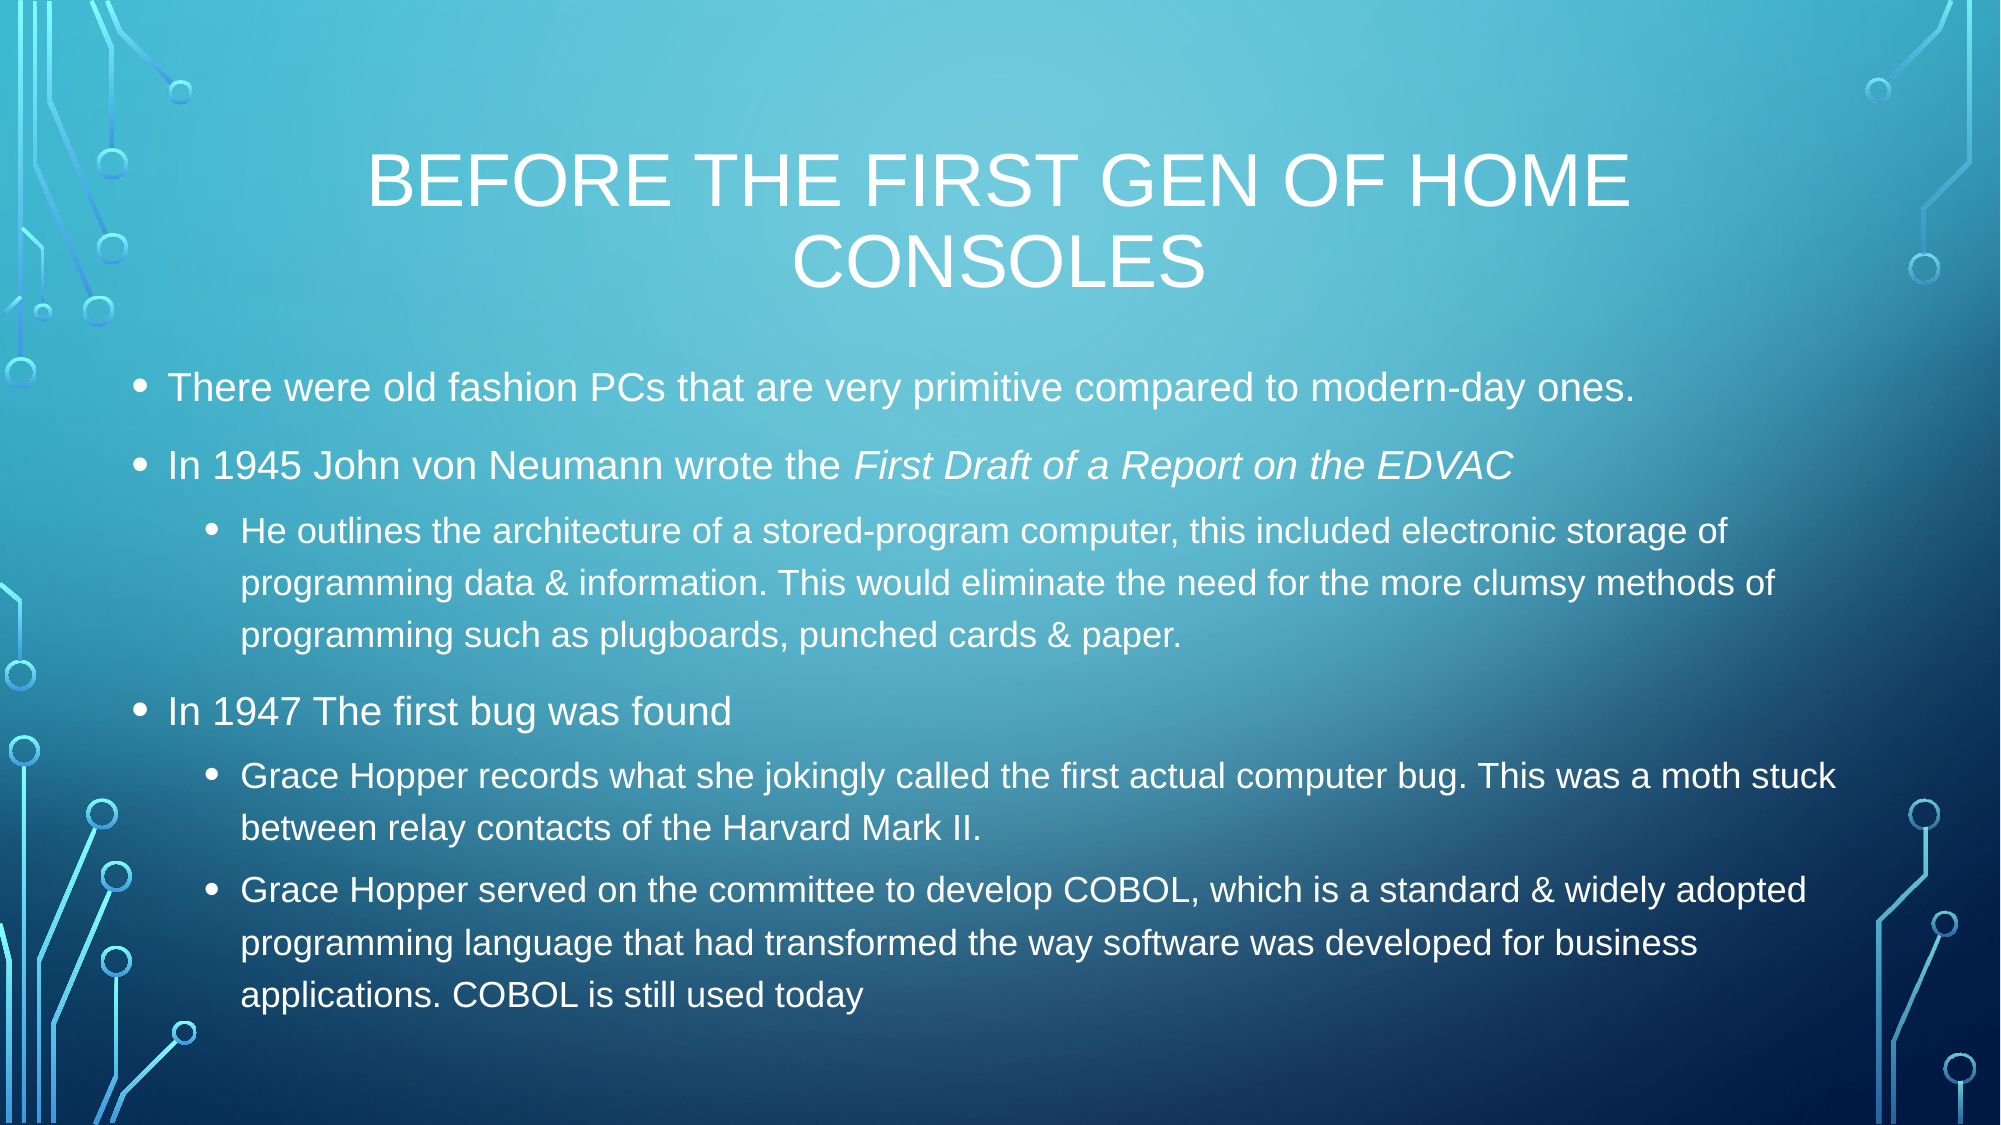

# Before the first Gen of home consoles
There were old fashion PCs that are very primitive compared to modern-day ones.
In 1945 John von Neumann wrote the First Draft of a Report on the EDVAC
He outlines the architecture of a stored-program computer, this included electronic storage of programming data & information. This would eliminate the need for the more clumsy methods of programming such as plugboards, punched cards & paper.
In 1947 The first bug was found
Grace Hopper records what she jokingly called the first actual computer bug. This was a moth stuck between relay contacts of the Harvard Mark II.
Grace Hopper served on the committee to develop COBOL, which is a standard & widely adopted programming language that had transformed the way software was developed for business applications. COBOL is still used today